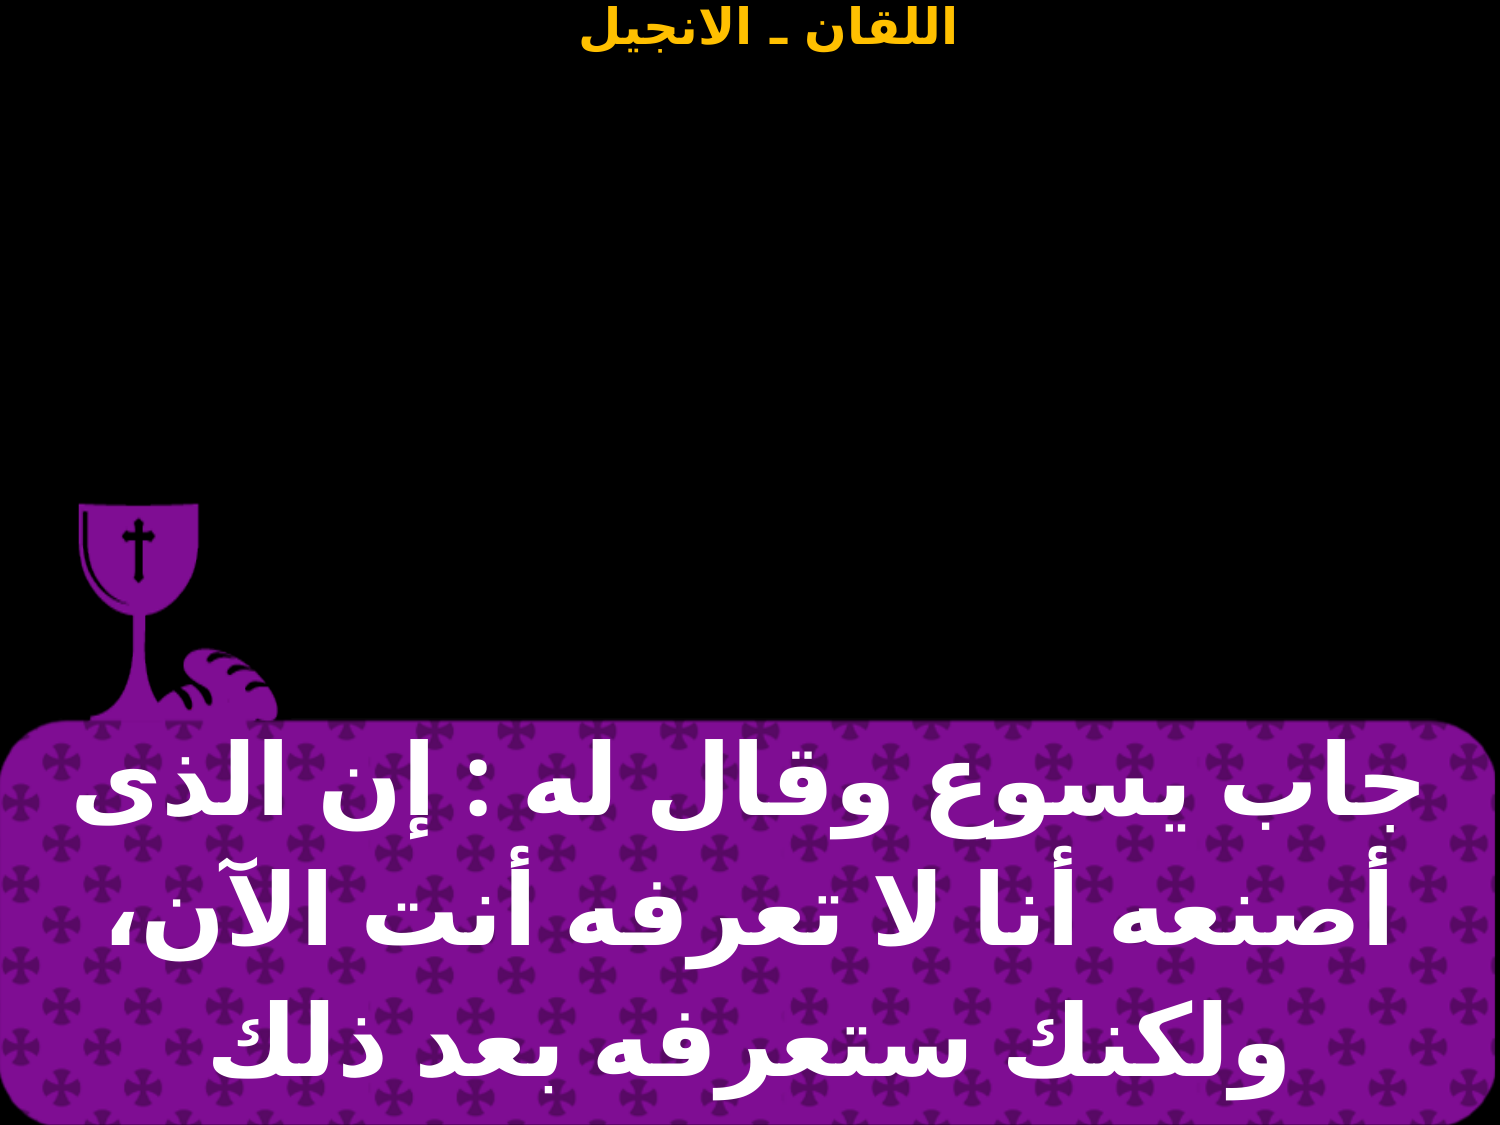

| جاب يسوع وقال له : إن الذى أصنعه أنا لا تعرفه أنت الآن، ولكنك ستعرفه بعد ذلك |
| --- |